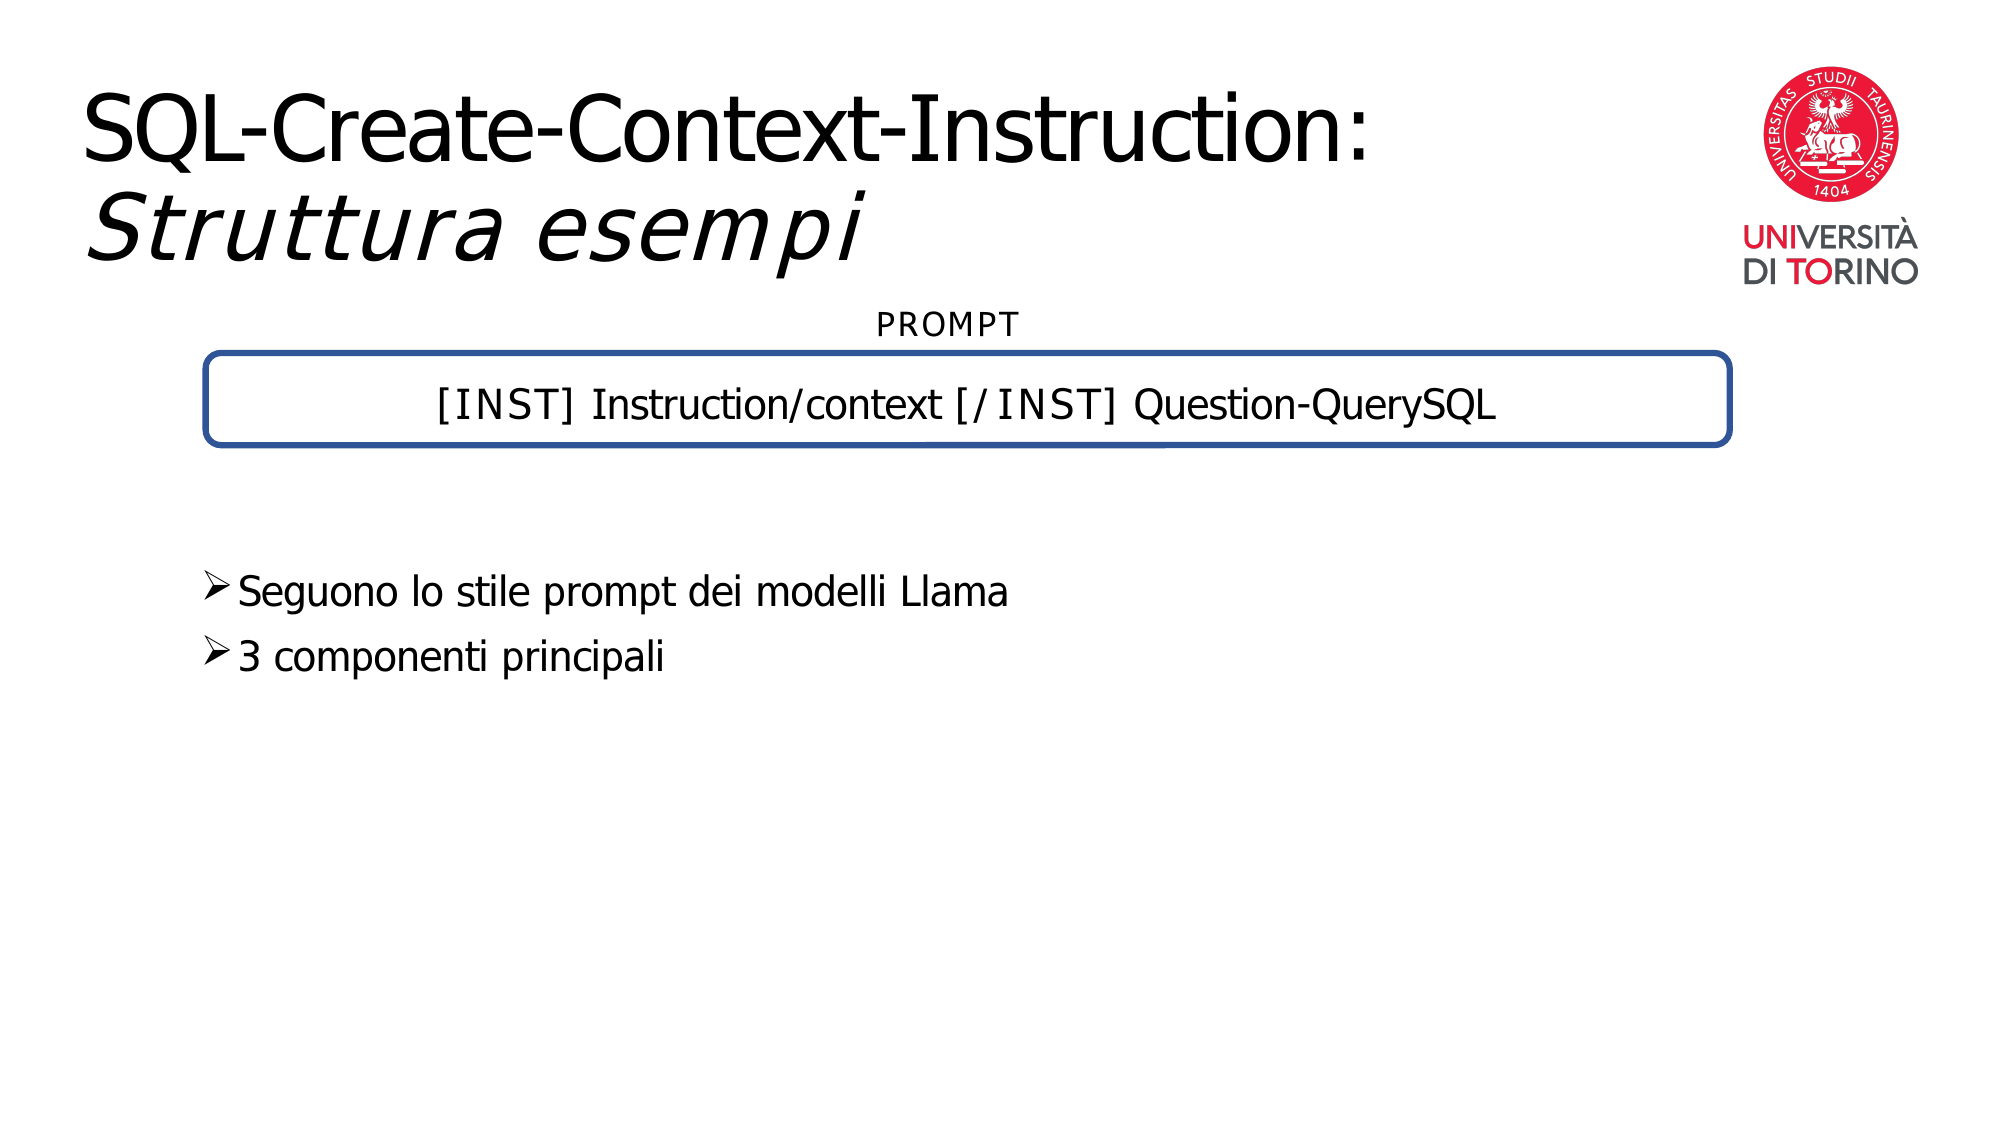

# SQL-Create-Context-Instruction: Struttura esempi
PROMPT

[INST] Instruction/context [/INST] Question-QuerySQL
Seguono lo stile prompt dei modelli Llama
3 componenti principali